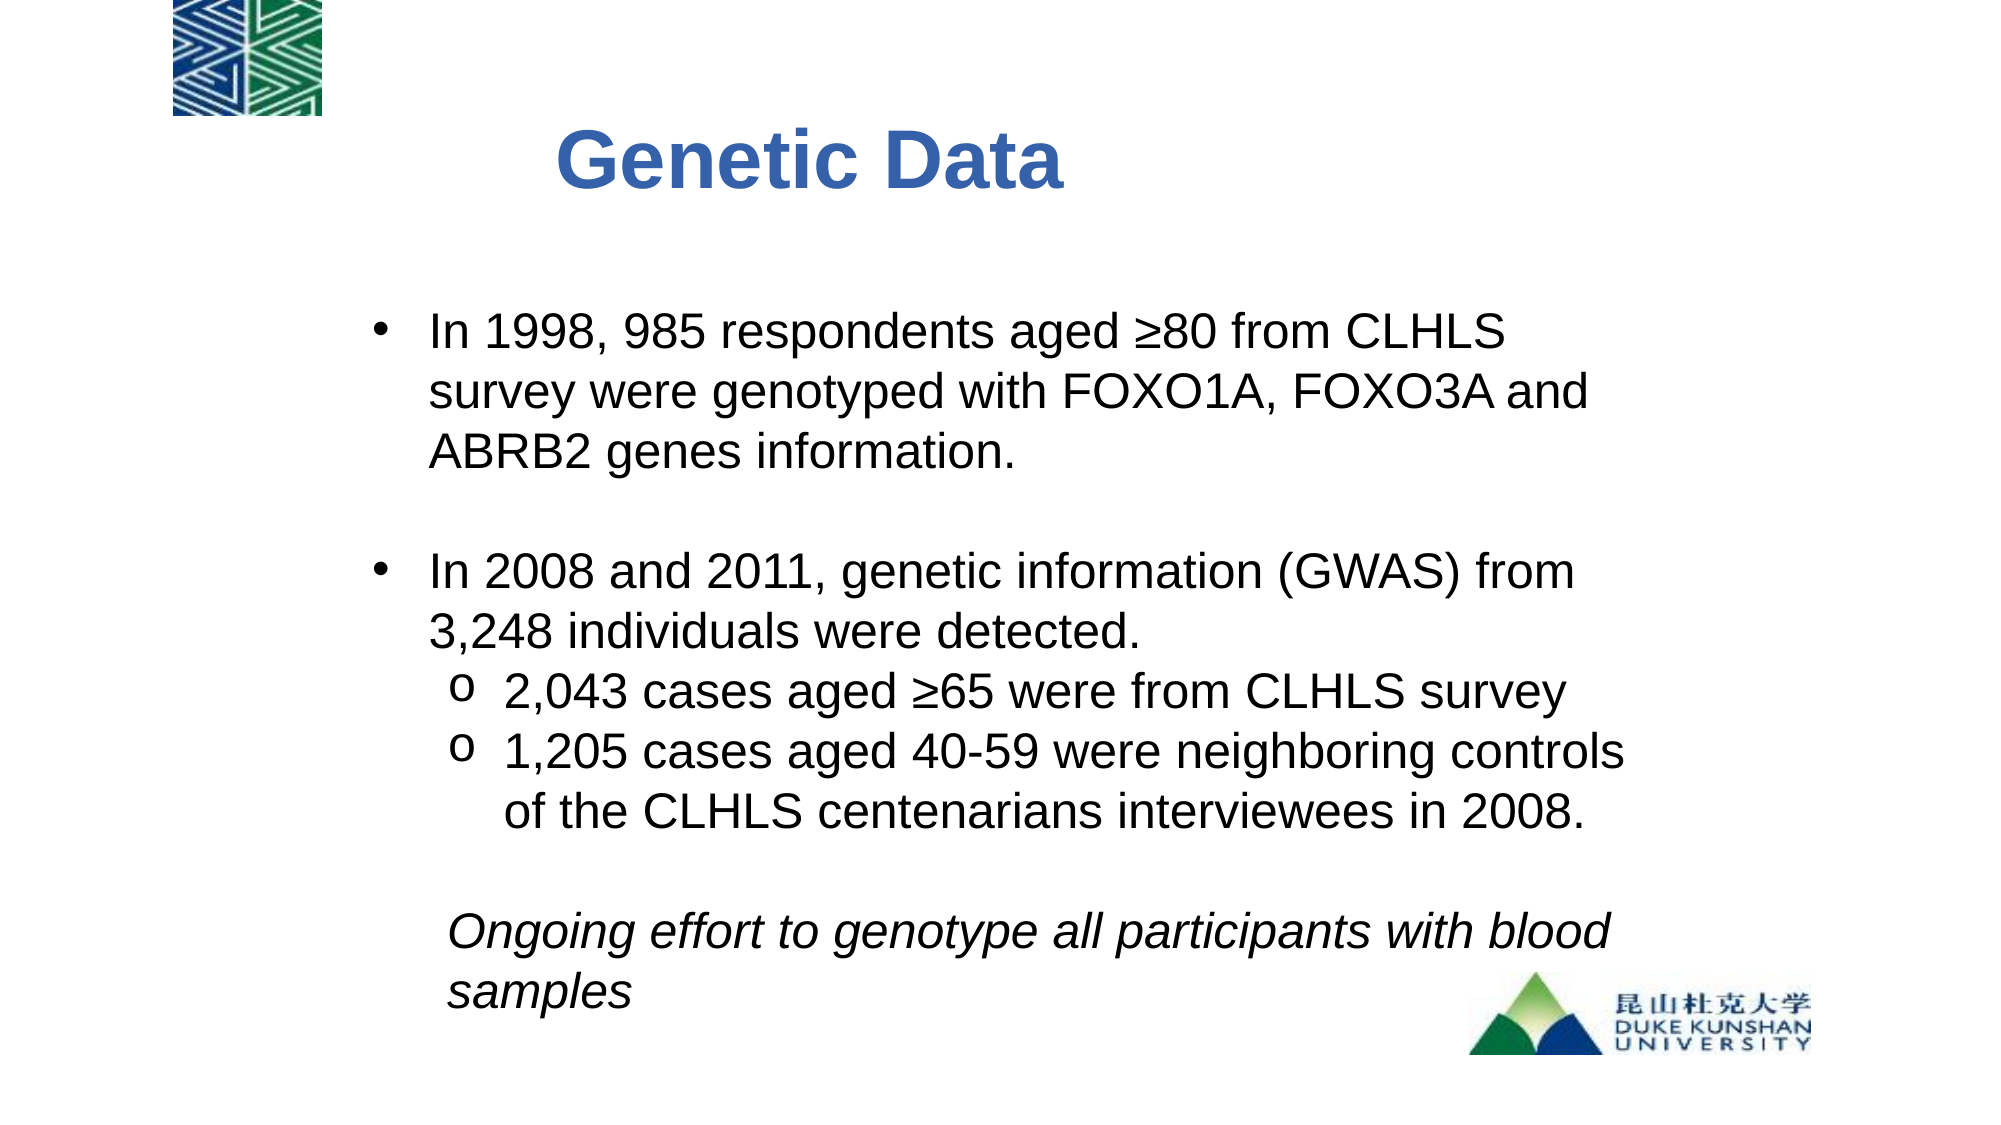

Genetic Data
In 1998, 985 respondents aged ≥80 from CLHLS survey were genotyped with FOXO1A, FOXO3A and ABRB2 genes information.

In 2008 and 2011, genetic information (GWAS) from 3,248 individuals were detected.
2,043 cases aged ≥65 were from CLHLS survey
1,205 cases aged 40-59 were neighboring controls of the CLHLS centenarians interviewees in 2008.

Ongoing effort to genotype all participants with blood samples